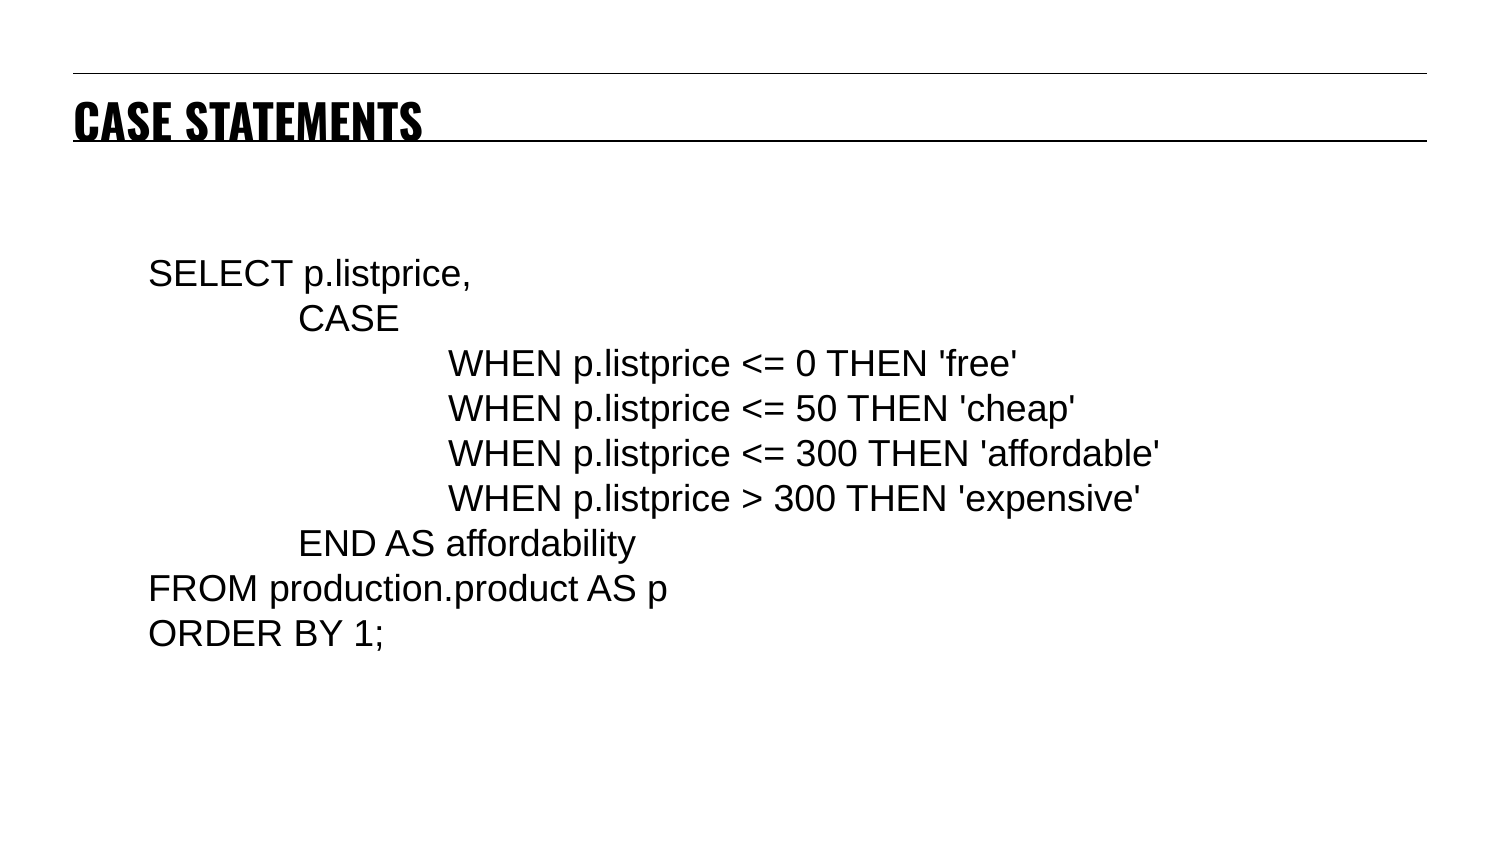

CASE STATEMENTS

SELECT p.listprice,
	CASE
		WHEN p.listprice <= 0 THEN 'free'
		WHEN p.listprice <= 50 THEN 'cheap'
		WHEN p.listprice <= 300 THEN 'affordable'
		WHEN p.listprice > 300 THEN 'expensive'
	END AS affordability
FROM production.product AS p
ORDER BY 1;